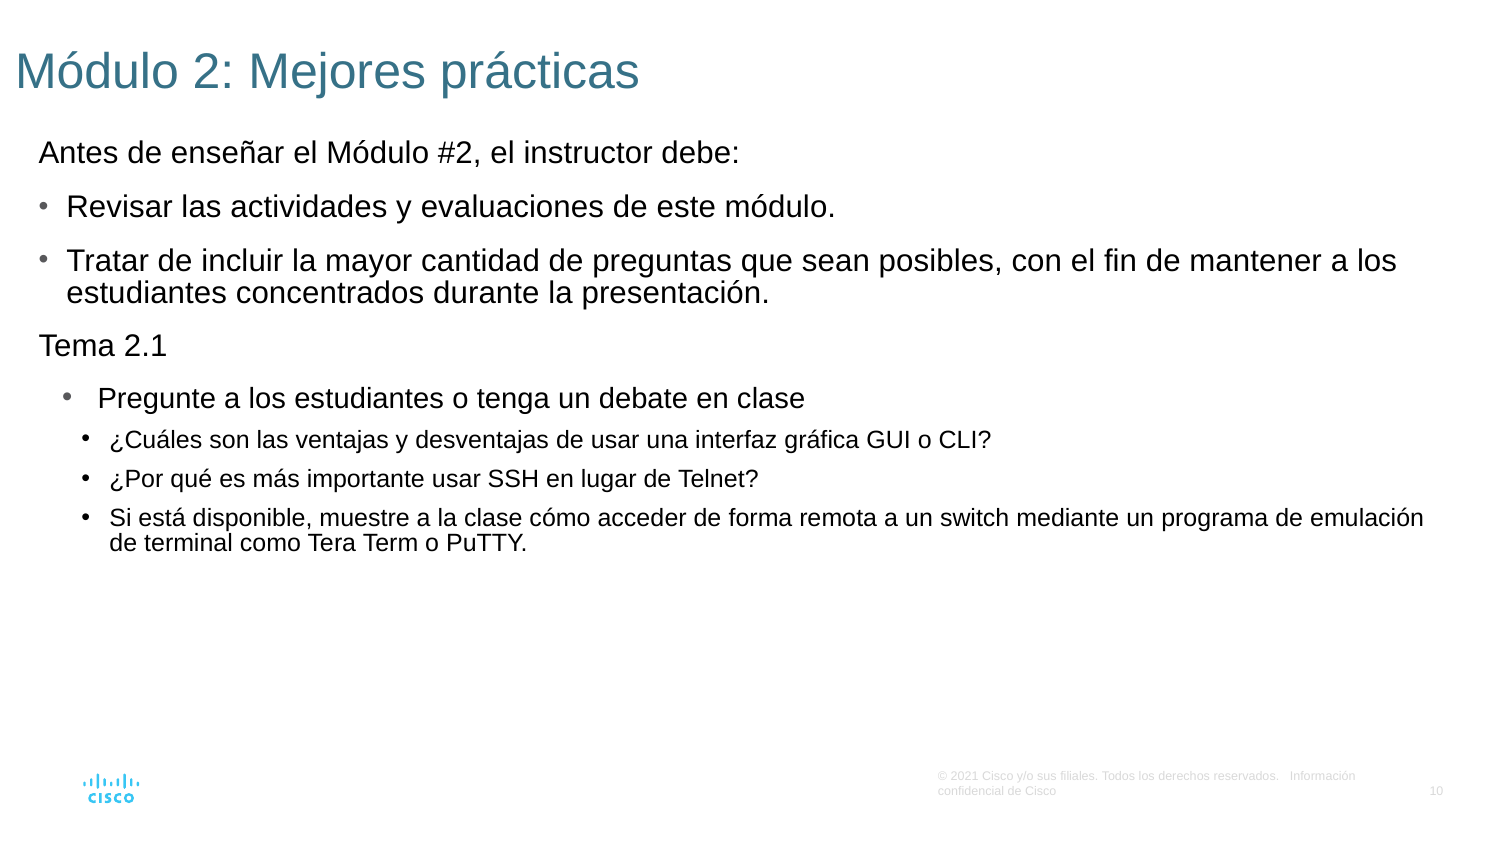

# Módulo 2: Mejores prácticas
Antes de enseñar el Módulo #2, el instructor debe:
Revisar las actividades y evaluaciones de este módulo.
Tratar de incluir la mayor cantidad de preguntas que sean posibles, con el fin de mantener a los estudiantes concentrados durante la presentación.
Tema 2.1
Pregunte a los estudiantes o tenga un debate en clase
¿Cuáles son las ventajas y desventajas de usar una interfaz gráfica GUI o CLI?
¿Por qué es más importante usar SSH en lugar de Telnet?
Si está disponible, muestre a la clase cómo acceder de forma remota a un switch mediante un programa de emulación de terminal como Tera Term o PuTTY.